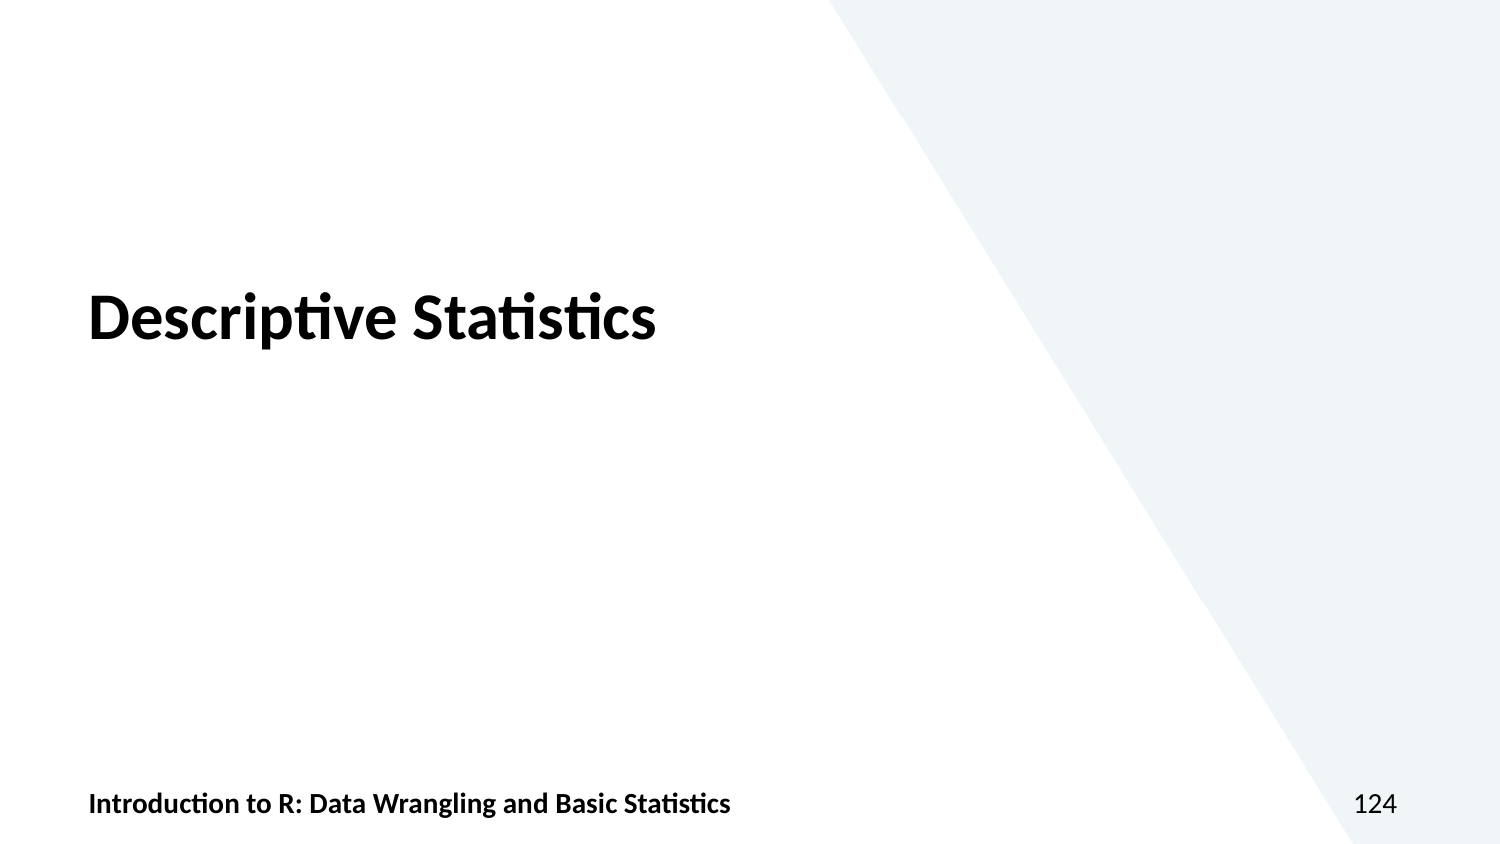

Descriptive Statistics
Introduction to R: Data Wrangling and Basic Statistics
124